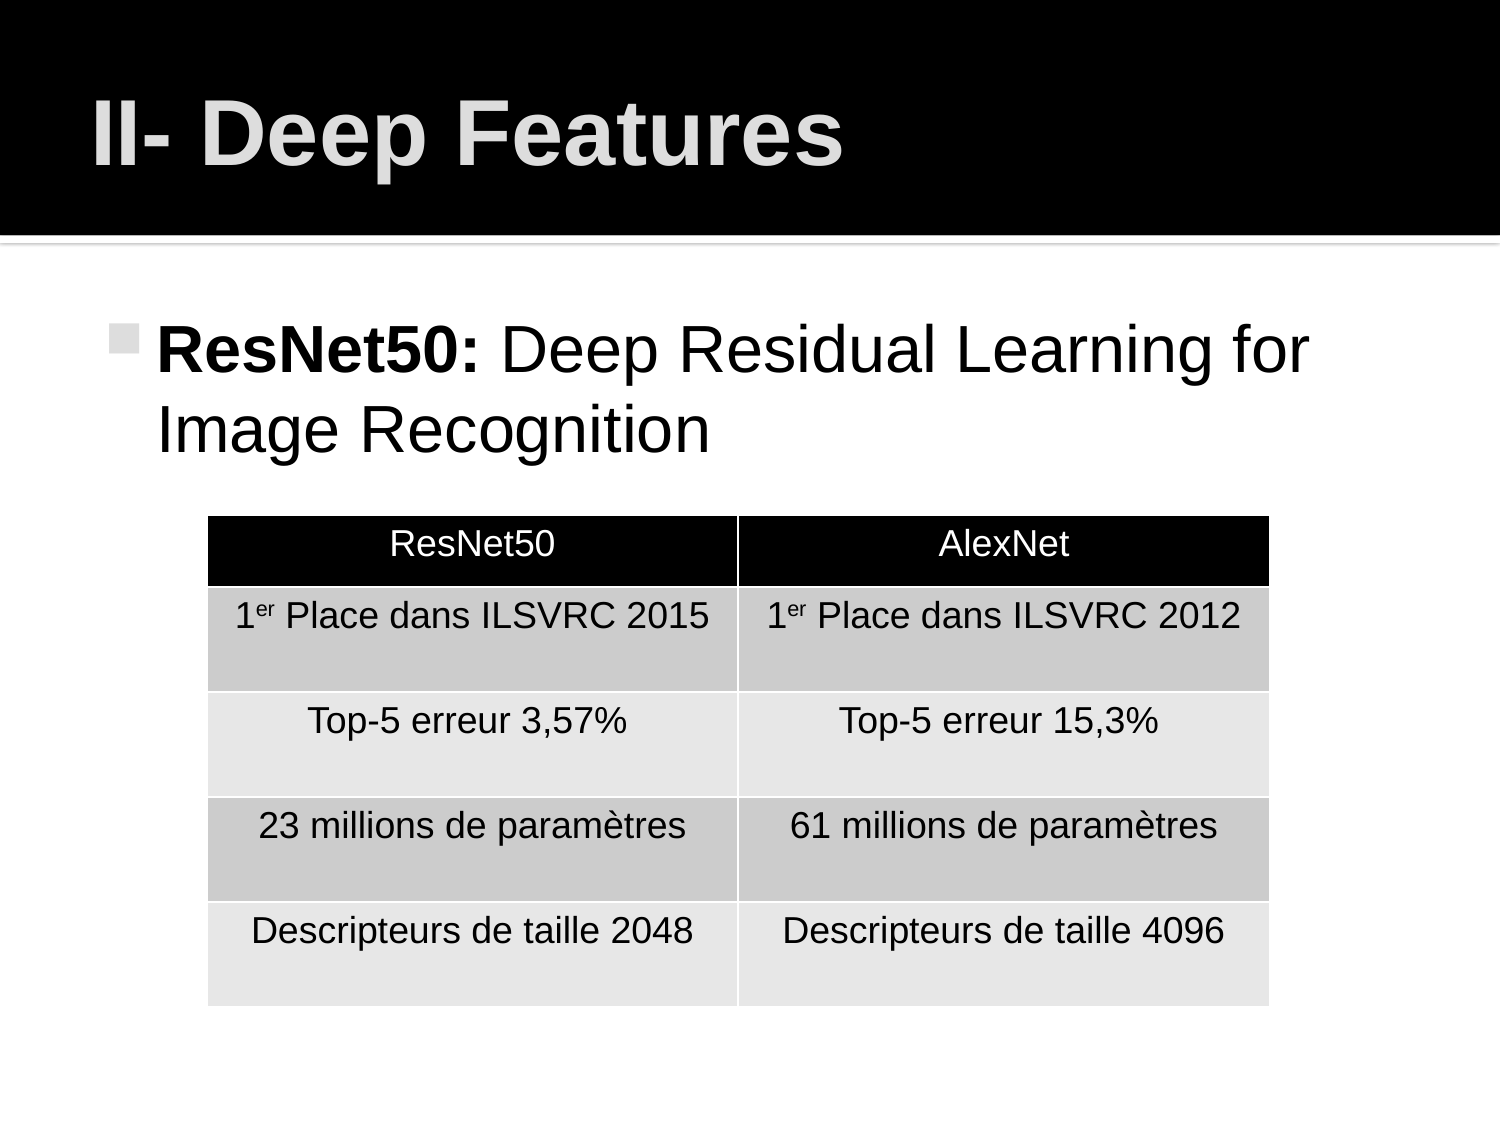

# II- Deep Features
ResNet50: Deep Residual Learning for Image Recognition

| ResNet50 | AlexNet |
| --- | --- |
| 1er Place dans ILSVRC 2015 | 1er Place dans ILSVRC 2012 |
| Top-5 erreur 3,57% | Top-5 erreur 15,3% |
| 23 millions de paramètres | 61 millions de paramètres |
| Descripteurs de taille 2048 | Descripteurs de taille 4096 |